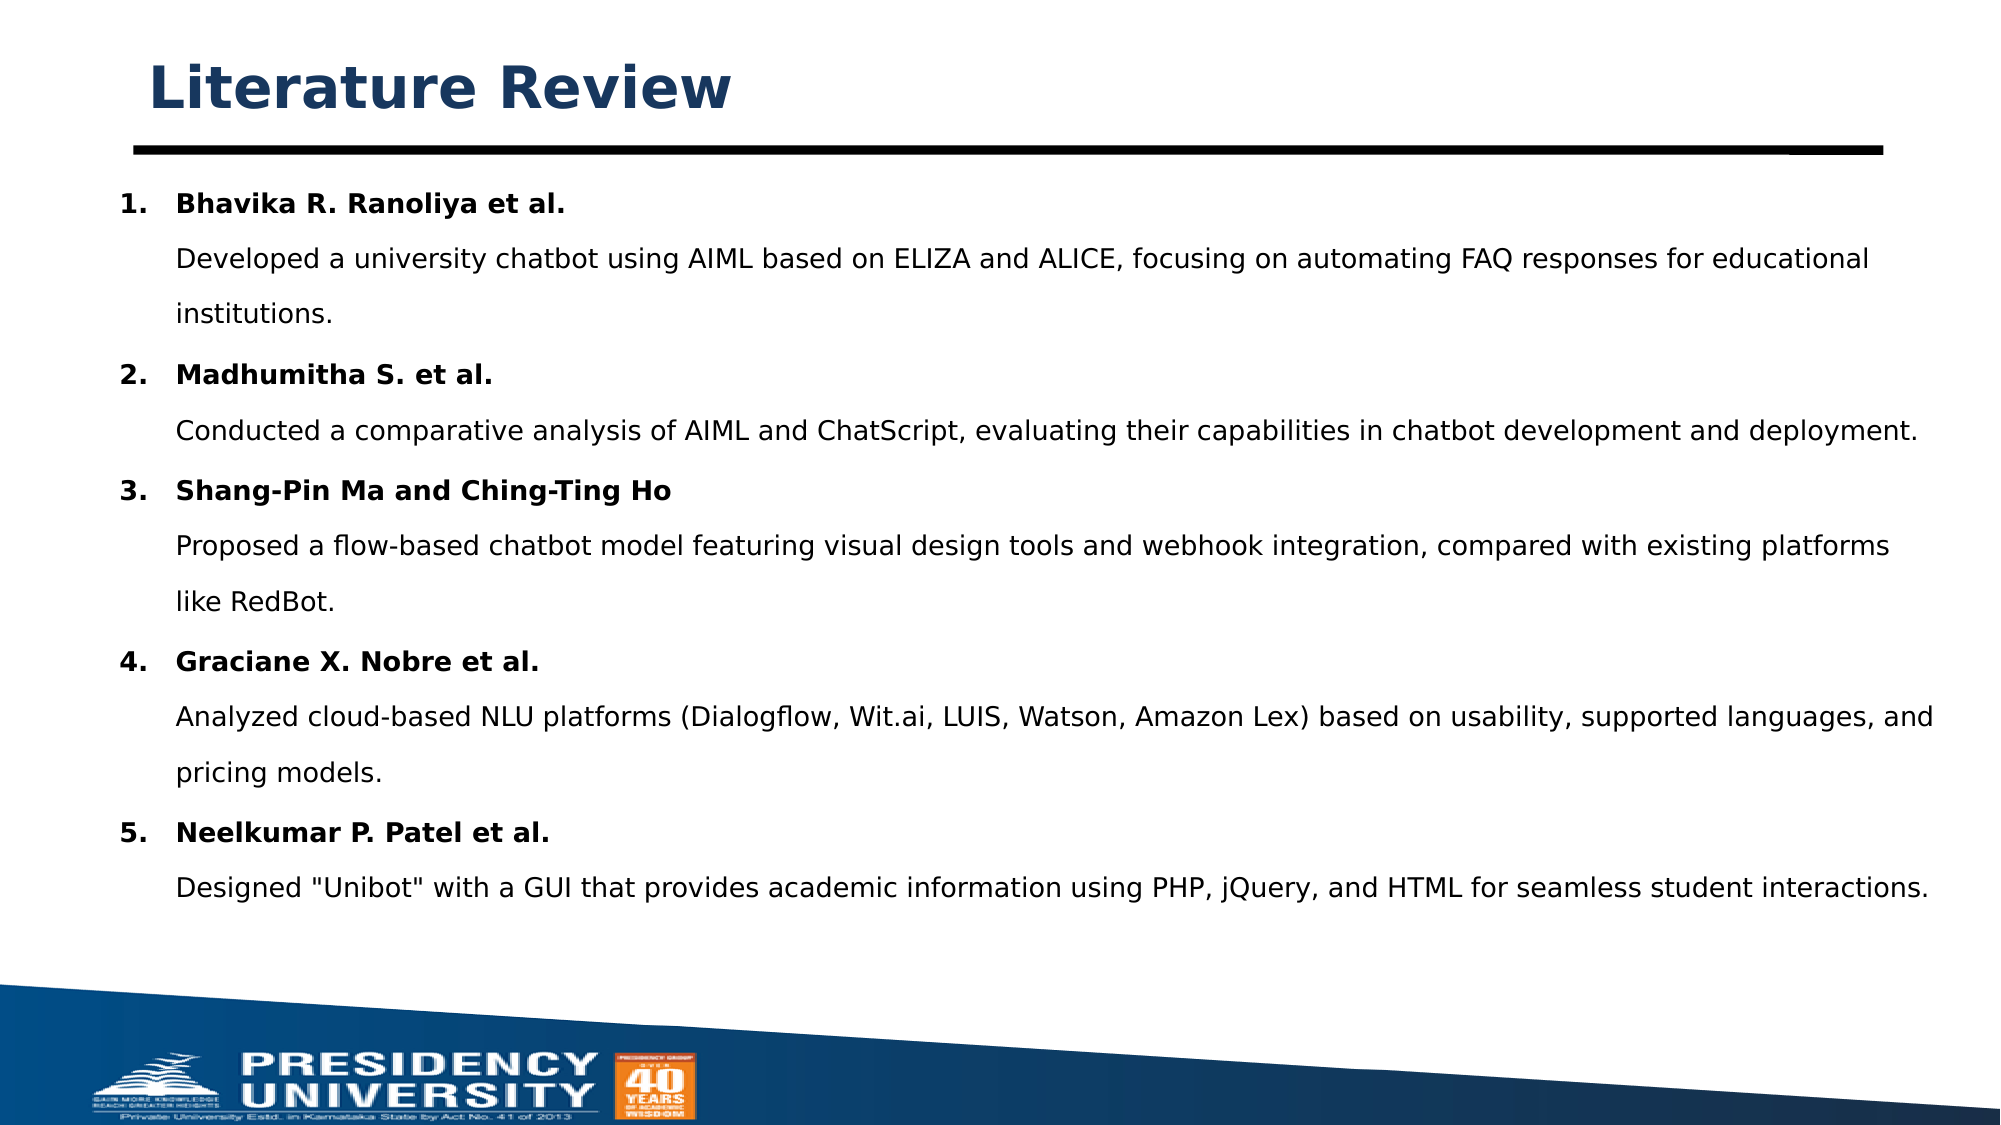

# Literature Review
Bhavika R. Ranoliya et al.
Developed a university chatbot using AIML based on ELIZA and ALICE, focusing on automating FAQ responses for educational institutions.
Madhumitha S. et al.
Conducted a comparative analysis of AIML and ChatScript, evaluating their capabilities in chatbot development and deployment.
Shang-Pin Ma and Ching-Ting Ho
Proposed a flow-based chatbot model featuring visual design tools and webhook integration, compared with existing platforms like RedBot.
Graciane X. Nobre et al.
Analyzed cloud-based NLU platforms (Dialogflow, Wit.ai, LUIS, Watson, Amazon Lex) based on usability, supported languages, and pricing models.
Neelkumar P. Patel et al.
Designed "Unibot" with a GUI that provides academic information using PHP, jQuery, and HTML for seamless student interactions.